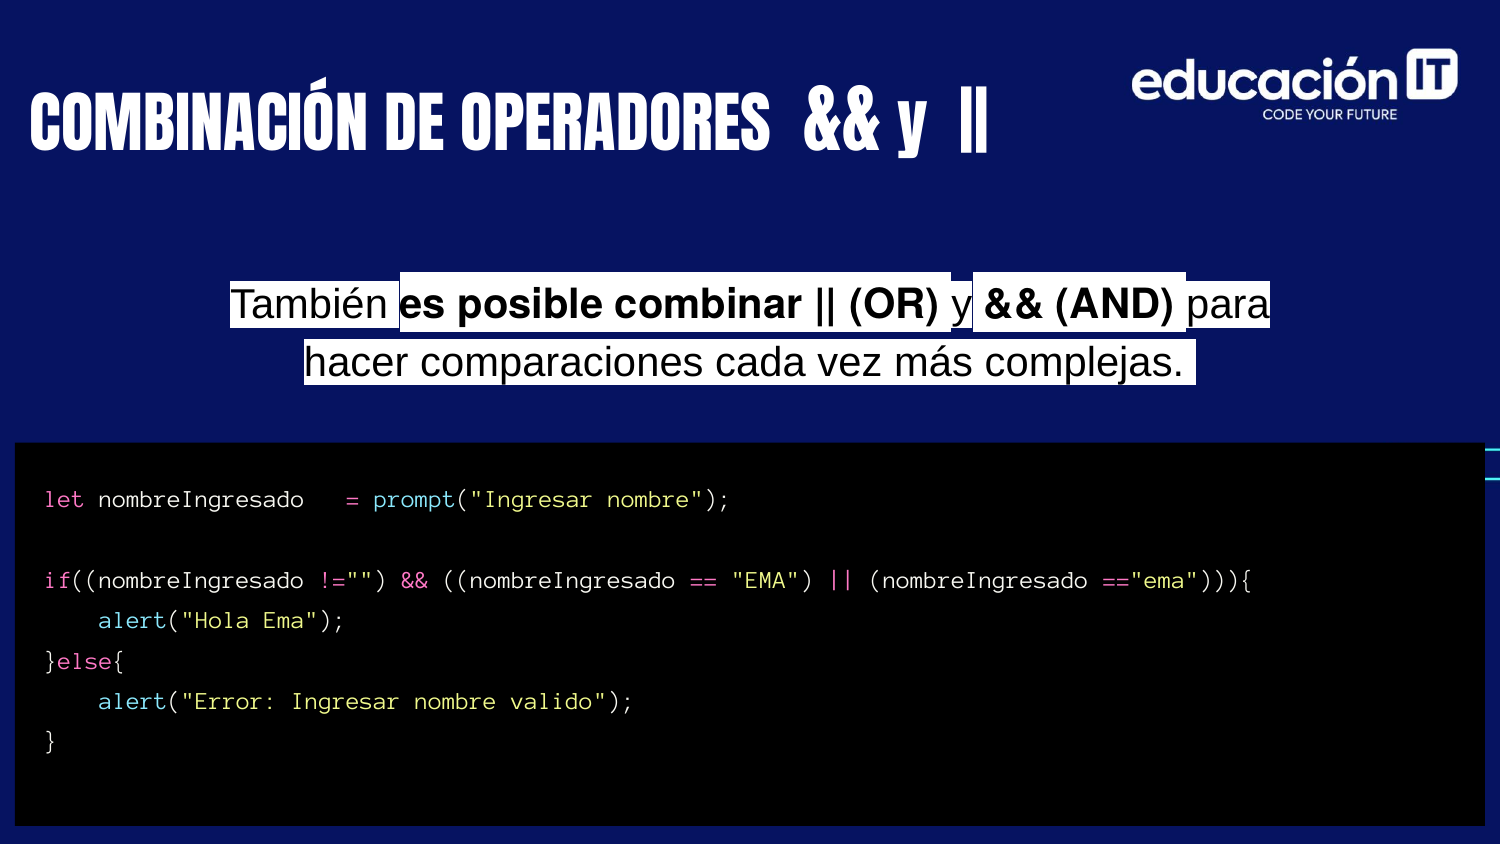

COMBINACIÓN DE OPERADORES  && y  ||
También es posible combinar || (OR) y && (AND) para hacer comparaciones cada vez más complejas.
let nombreIngresado   = prompt("Ingresar nombre");

if((nombreIngresado !="") && ((nombreIngresado == "EMA") || (nombreIngresado =="ema"))){
    alert("Hola Ema");
}else{
    alert("Error: Ingresar nombre valido");
}